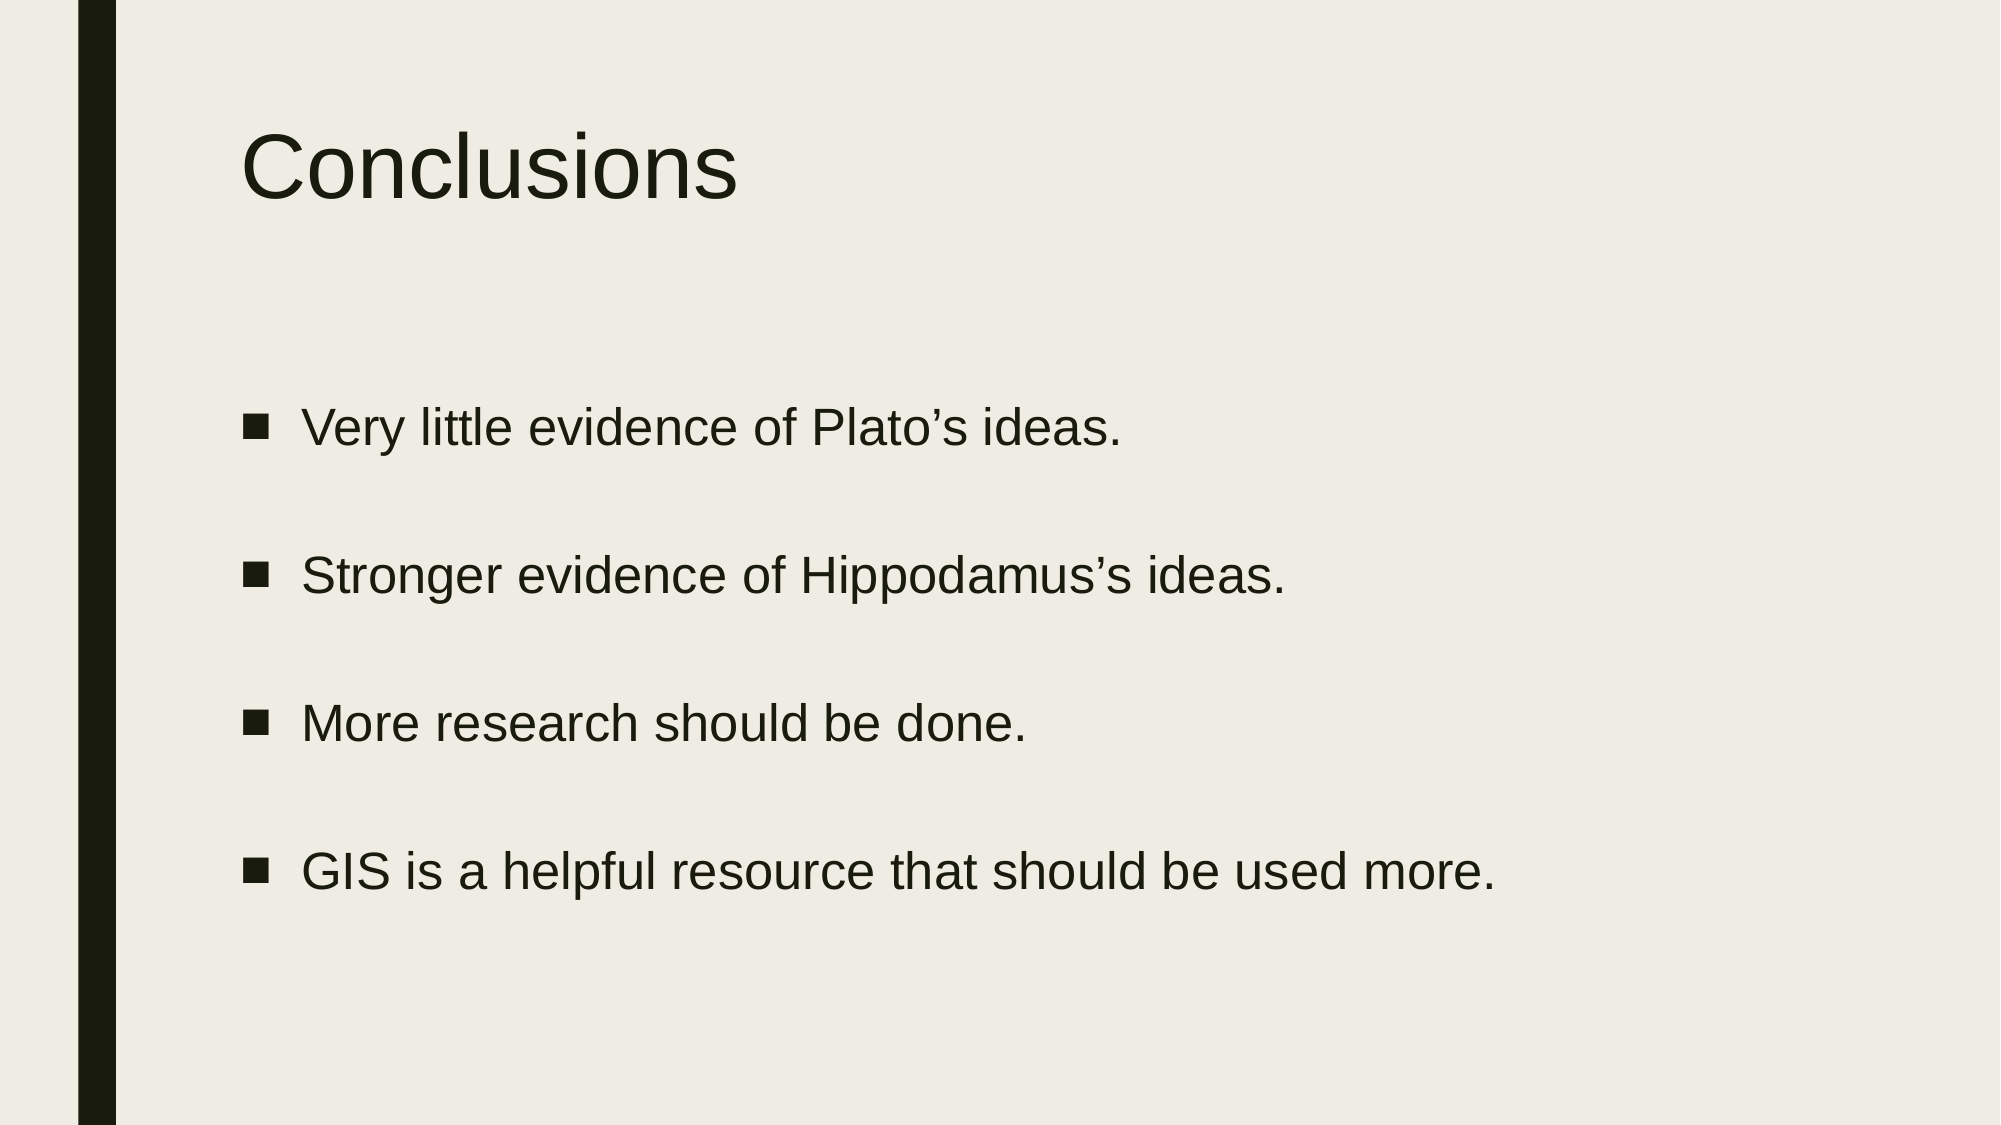

# Conclusions
Very little evidence of Plato’s ideas.
Stronger evidence of Hippodamus’s ideas.
More research should be done.
GIS is a helpful resource that should be used more.